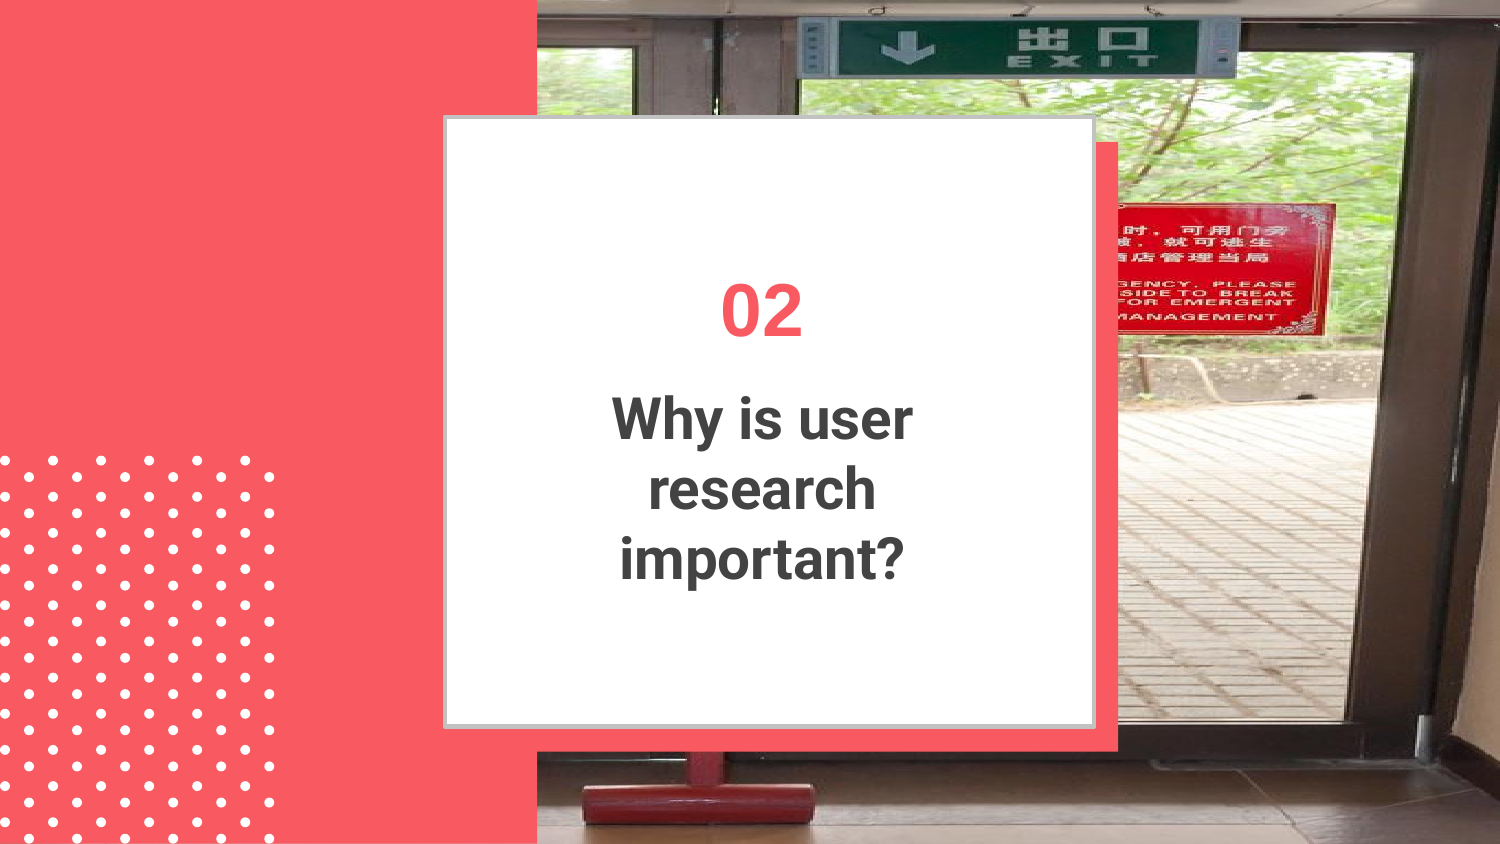

02
# Why is user research important?